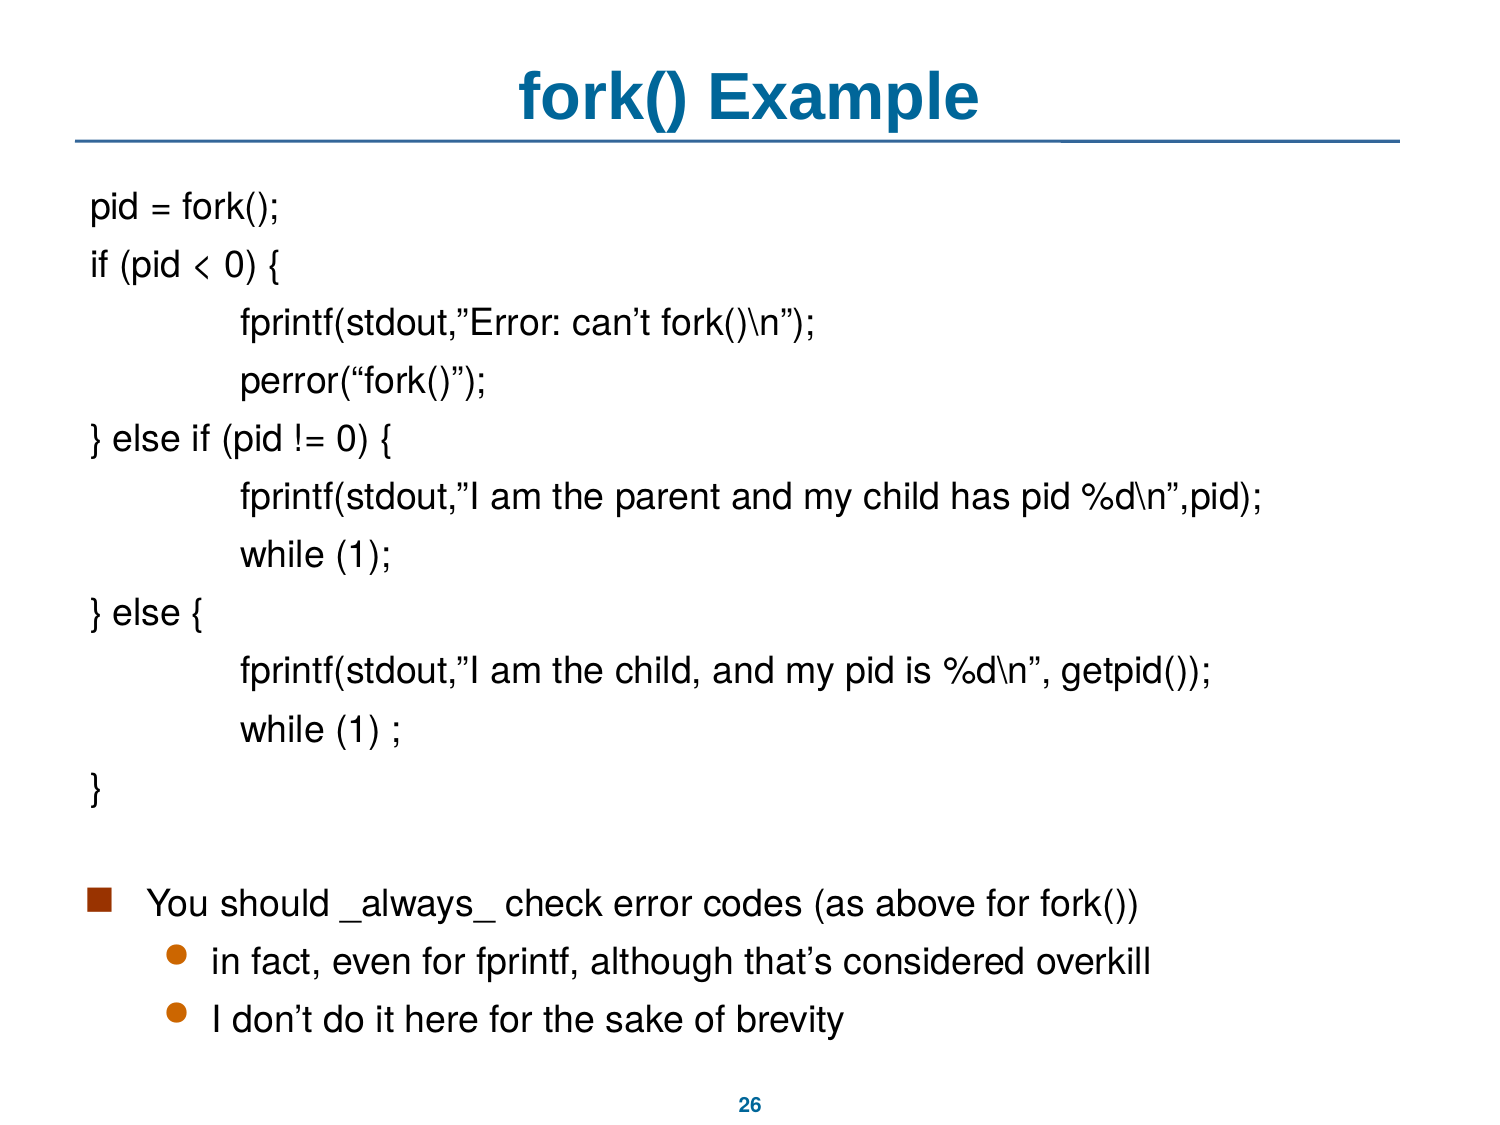

# fork() Example
pid = fork();
if (pid < 0) {
  	fprintf(stdout,”Error: can’t fork()\n”);
  	perror(“fork()”);
} else if (pid != 0) {
  	fprintf(stdout,”I am the parent and my child has pid %d\n”,pid);
  	while (1);
} else {
 	fprintf(stdout,”I am the child, and my pid is %d\n”, getpid());
  	while (1) ;
}

You should _always_ check error codes (as above for fork())
in fact, even for fprintf, although that’s considered overkill
I don’t do it here for the sake of brevity